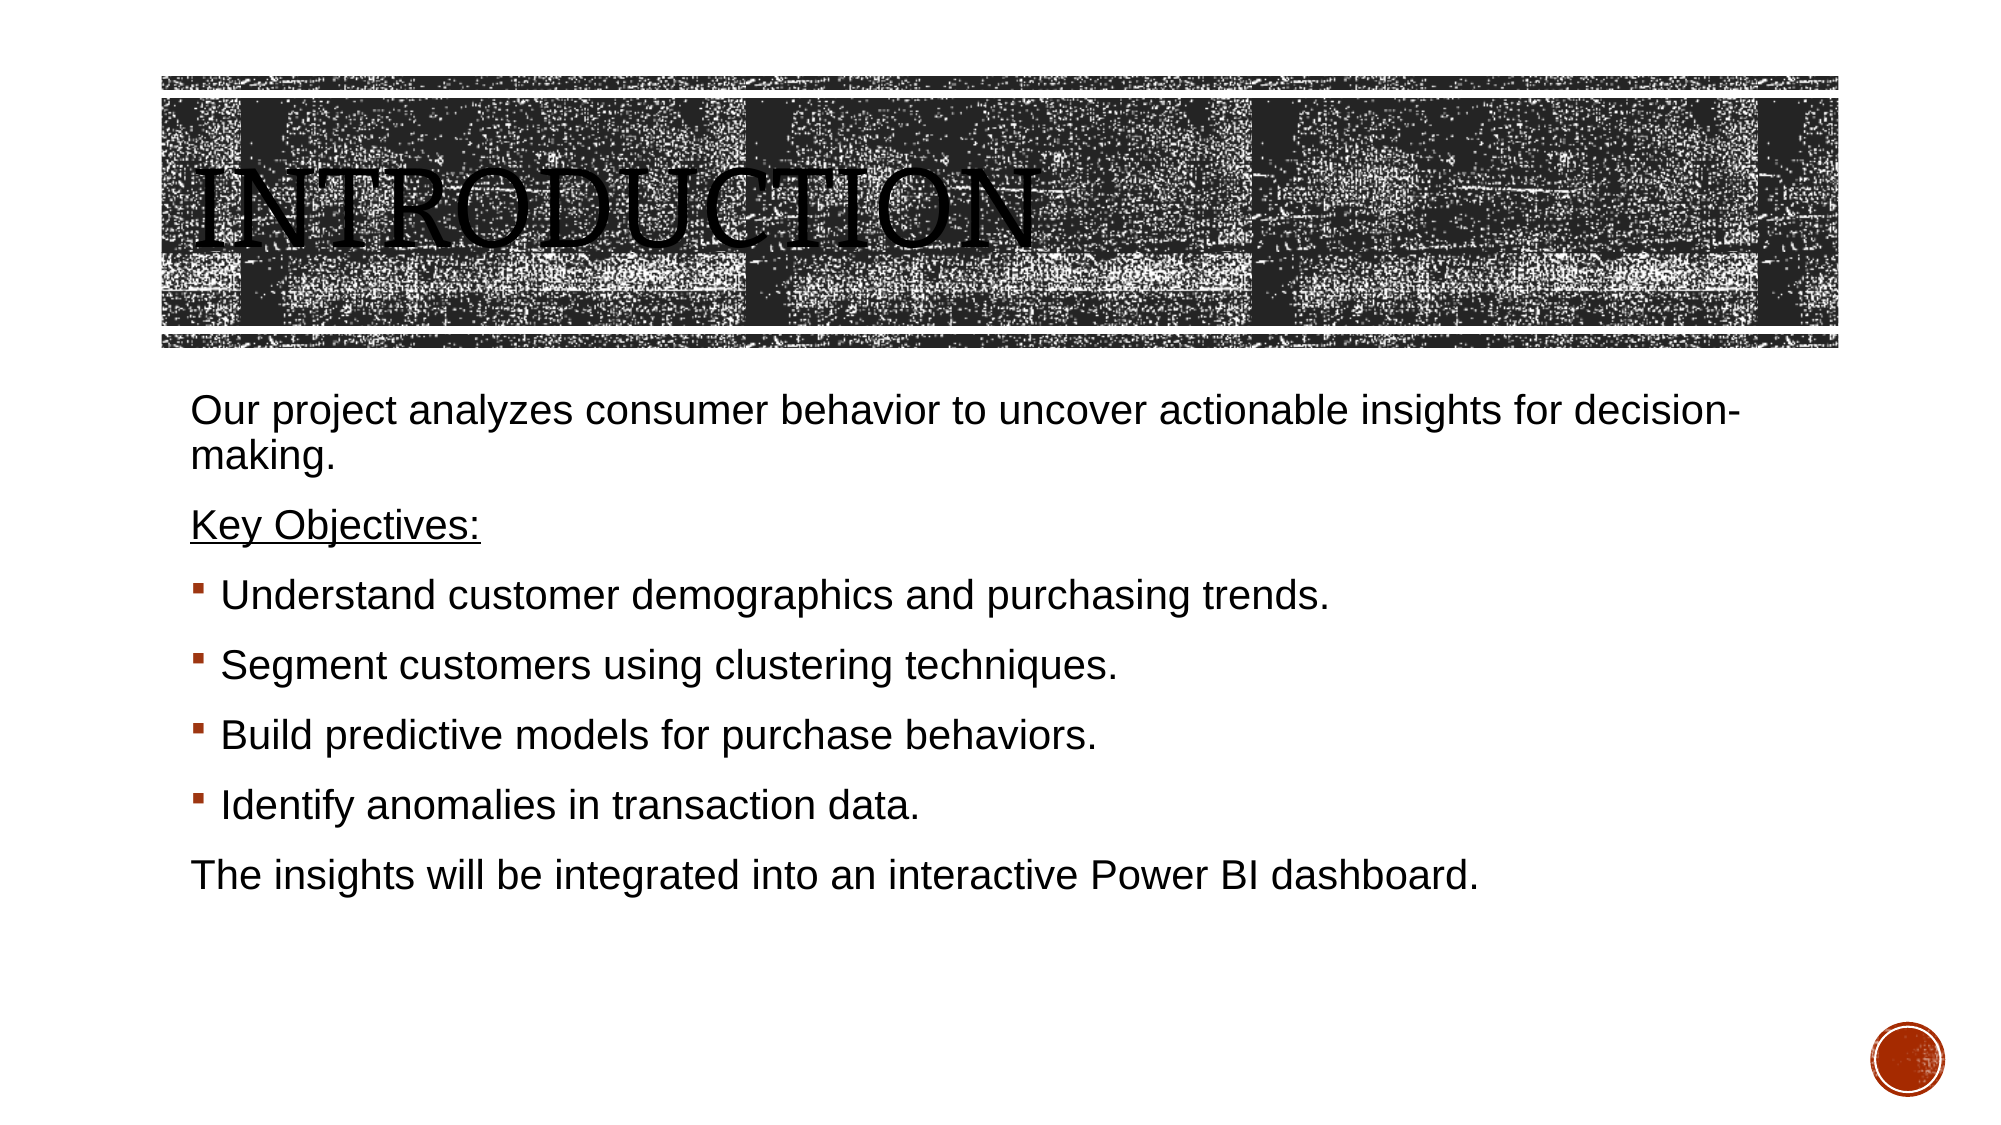

# Introduction

Our project analyzes consumer behavior to uncover actionable insights for decision-making.
Key Objectives:
Understand customer demographics and purchasing trends.
Segment customers using clustering techniques.
Build predictive models for purchase behaviors.
Identify anomalies in transaction data.
The insights will be integrated into an interactive Power BI dashboard.